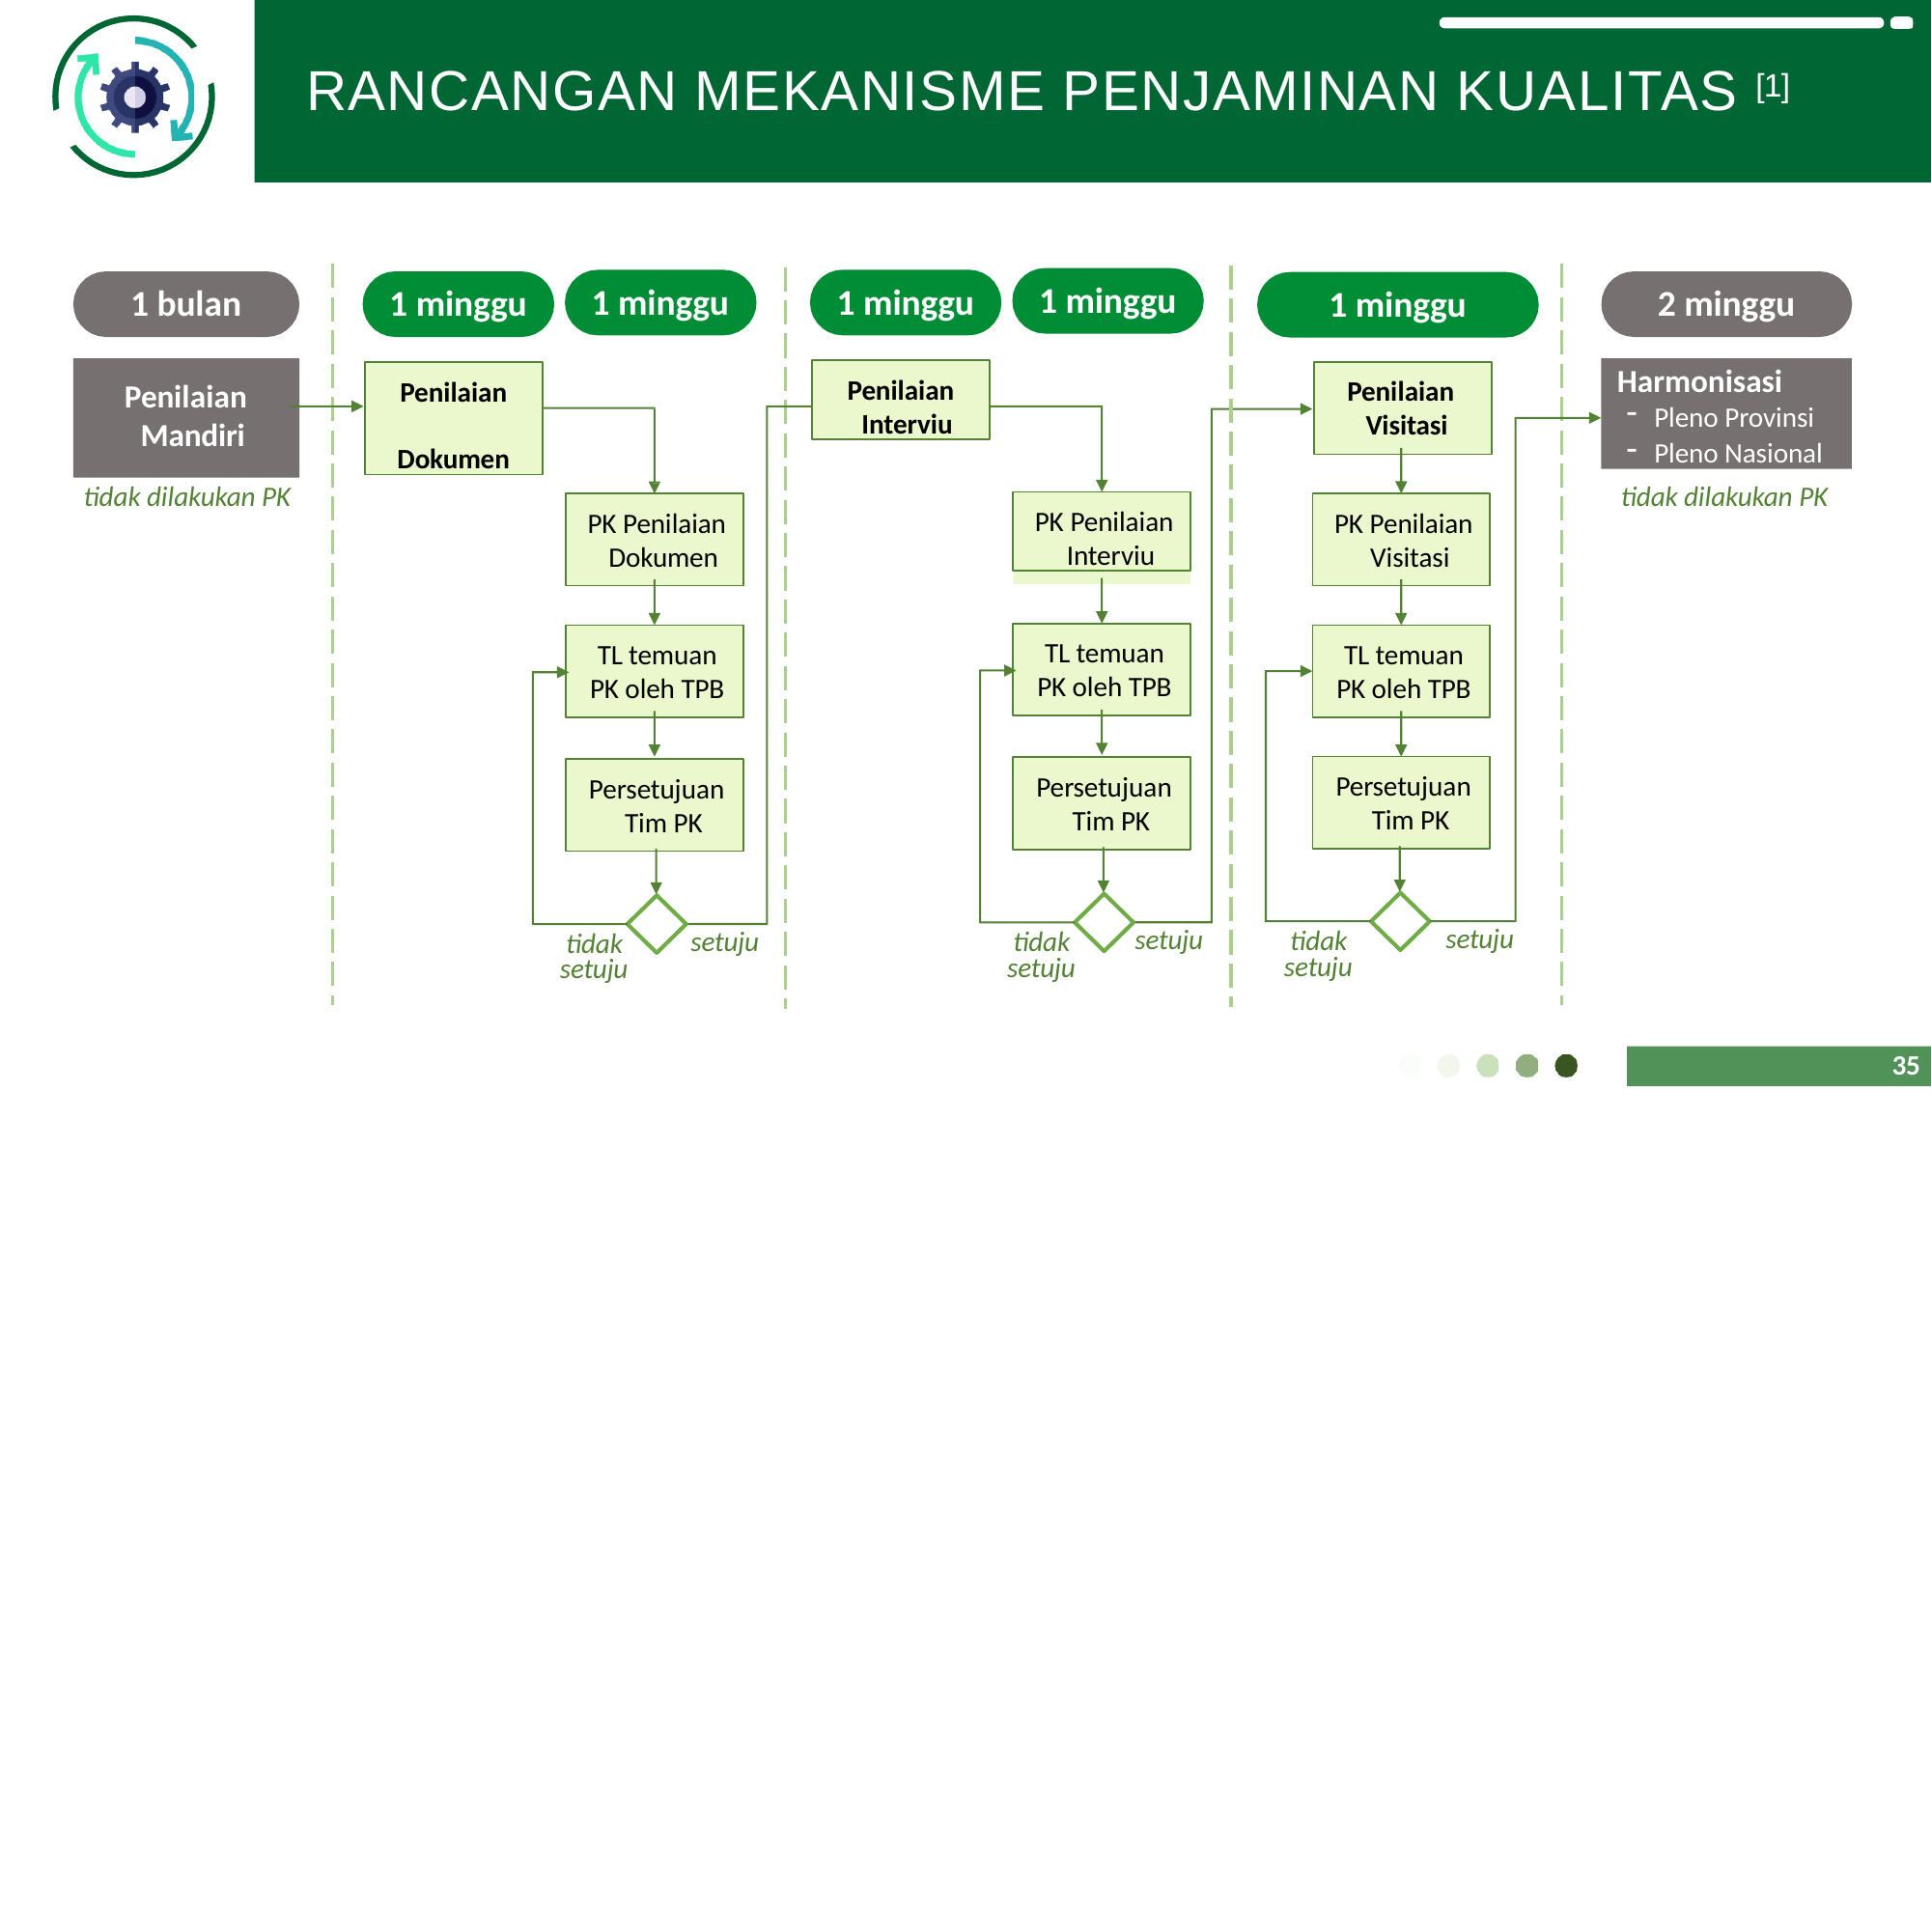

# RANCANGAN MEKANISME PENJAMINAN KUALITAS [1]

1 minggu
1 minggu
1 minggu
1 bulan
1 minggu
2 minggu
1 minggu
Penilaian  Mandiri
Harmonisasi
Pleno Provinsi
Pleno Nasional
Penilaian  Interviu

Penilaian  Dokumen
Penilaian  Visitasi

tidak dilakukan PK
tidak dilakukan PK

PK Penilaian  Interviu

PK Penilaian  Dokumen
PK Penilaian  Visitasi

TL temuan  PK oleh TPB
TL temuan  PK oleh TPB
TL temuan  PK oleh TPB

Persetujuan  Tim PK
Persetujuan  Tim PK
Persetujuan  Tim PK
setuju
setuju
tidak  setuju
tidak  setuju
setuju
tidak  setuju

35